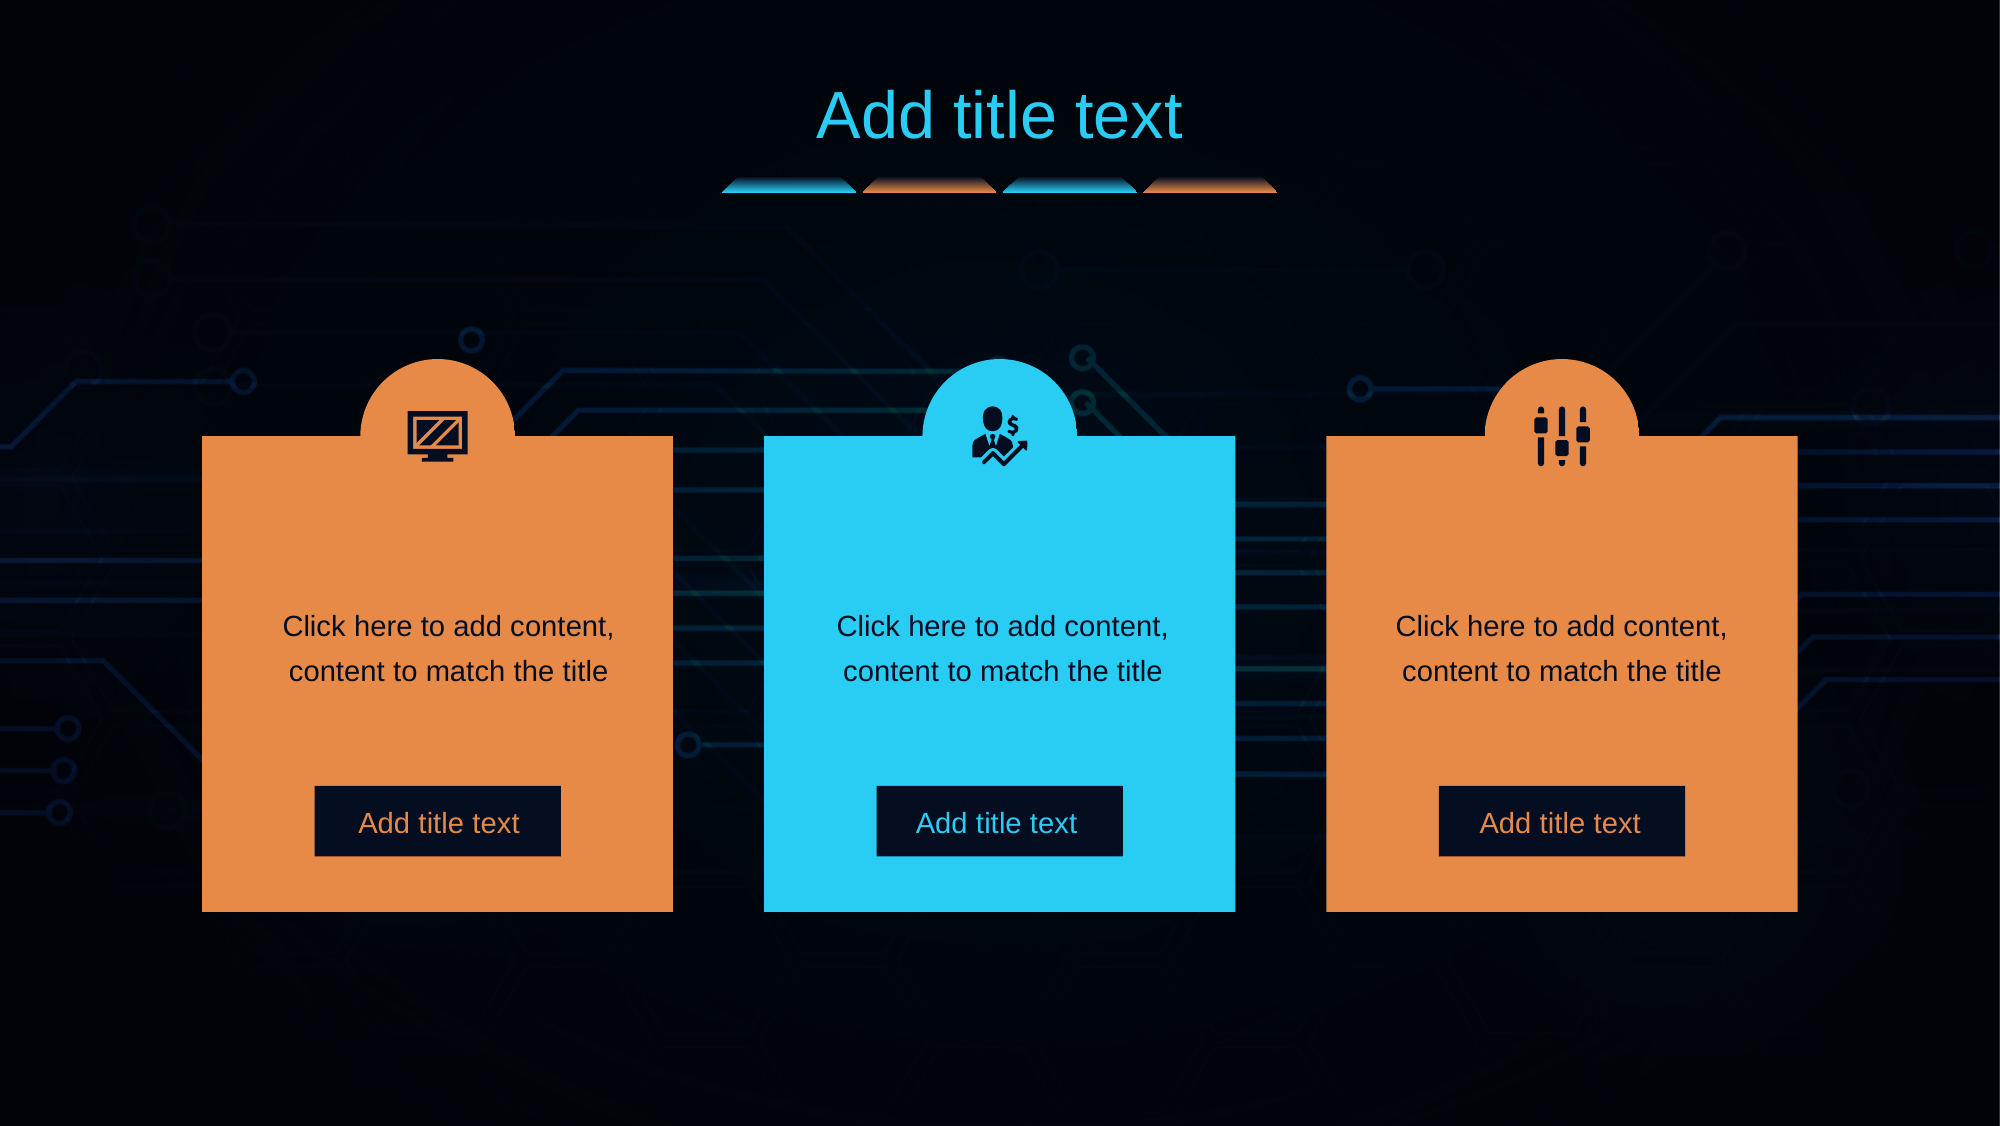

Add title text

Click here to add content, content to match the title
Click here to add content, content to match the title
Click here to add content, content to match the title

Add title text
Add title text
Add title text